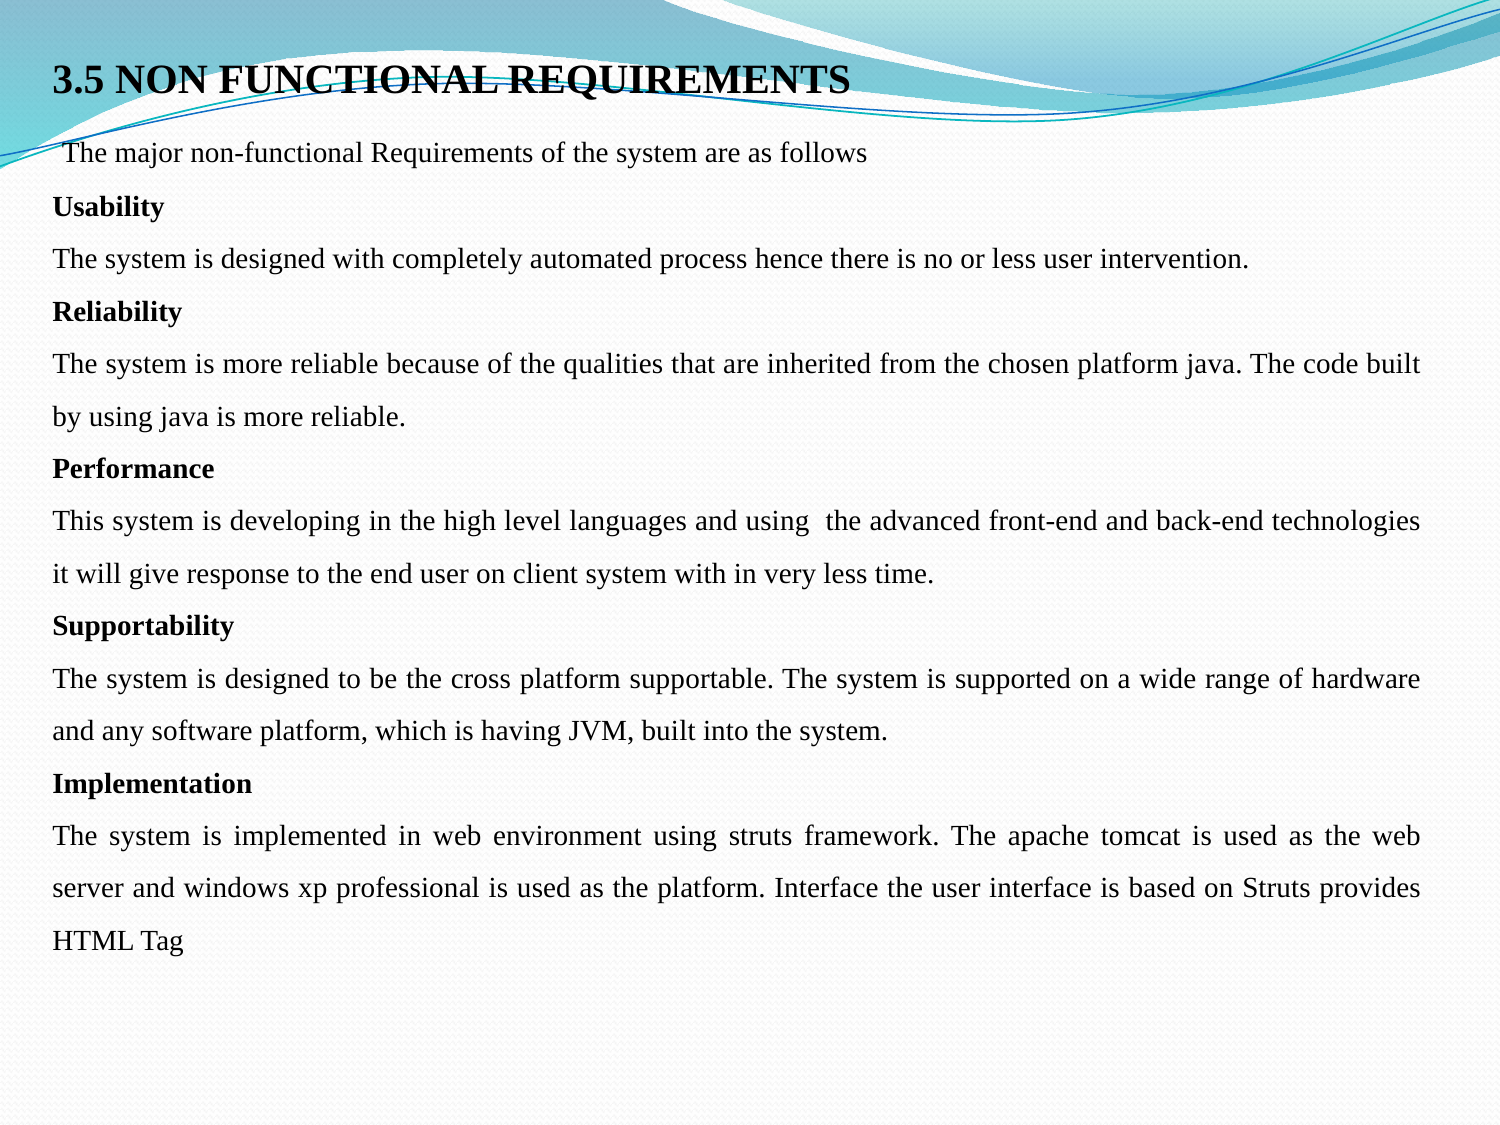

3.5 NON FUNCTIONAL REQUIREMENTS
 The major non-functional Requirements of the system are as follows
Usability
The system is designed with completely automated process hence there is no or less user intervention.
Reliability
The system is more reliable because of the qualities that are inherited from the chosen platform java. The code built by using java is more reliable.
Performance
This system is developing in the high level languages and using  the advanced front-end and back-end technologies it will give response to the end user on client system with in very less time.
Supportability
The system is designed to be the cross platform supportable. The system is supported on a wide range of hardware and any software platform, which is having JVM, built into the system.
Implementation
The system is implemented in web environment using struts framework. The apache tomcat is used as the web server and windows xp professional is used as the platform. Interface the user interface is based on Struts provides HTML Tag